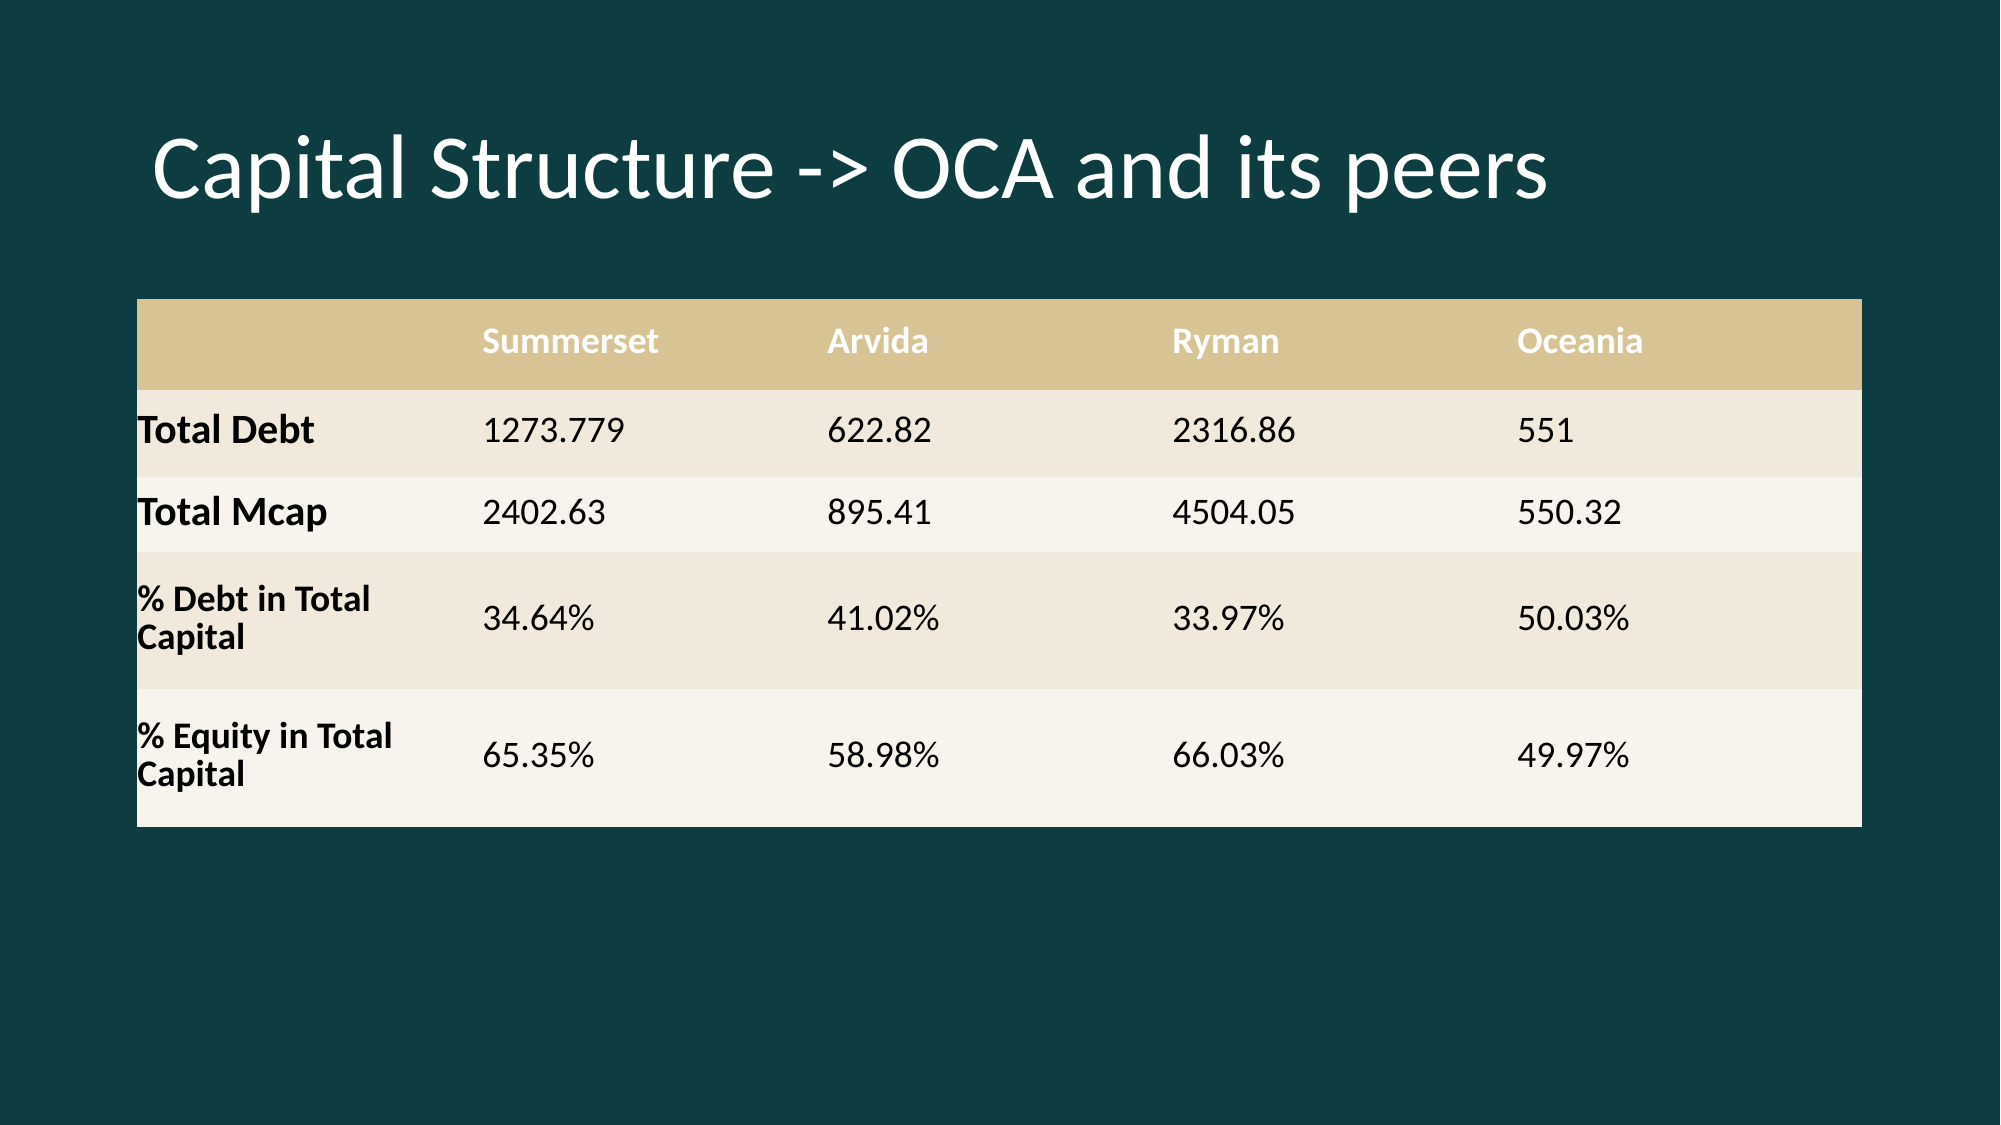

# Capital Structure -> OCA and its peers
|  | Summerset | Arvida | Ryman | Oceania |
| --- | --- | --- | --- | --- |
| Total Debt | 1273.779 | 622.82 | 2316.86 | 551 |
| Total Mcap | 2402.63 | 895.41 | 4504.05 | 550.32 |
| % Debt in Total Capital | 34.64% | 41.02% | 33.97% | 50.03% |
| % Equity in Total Capital | 65.35% | 58.98% | 66.03% | 49.97% |